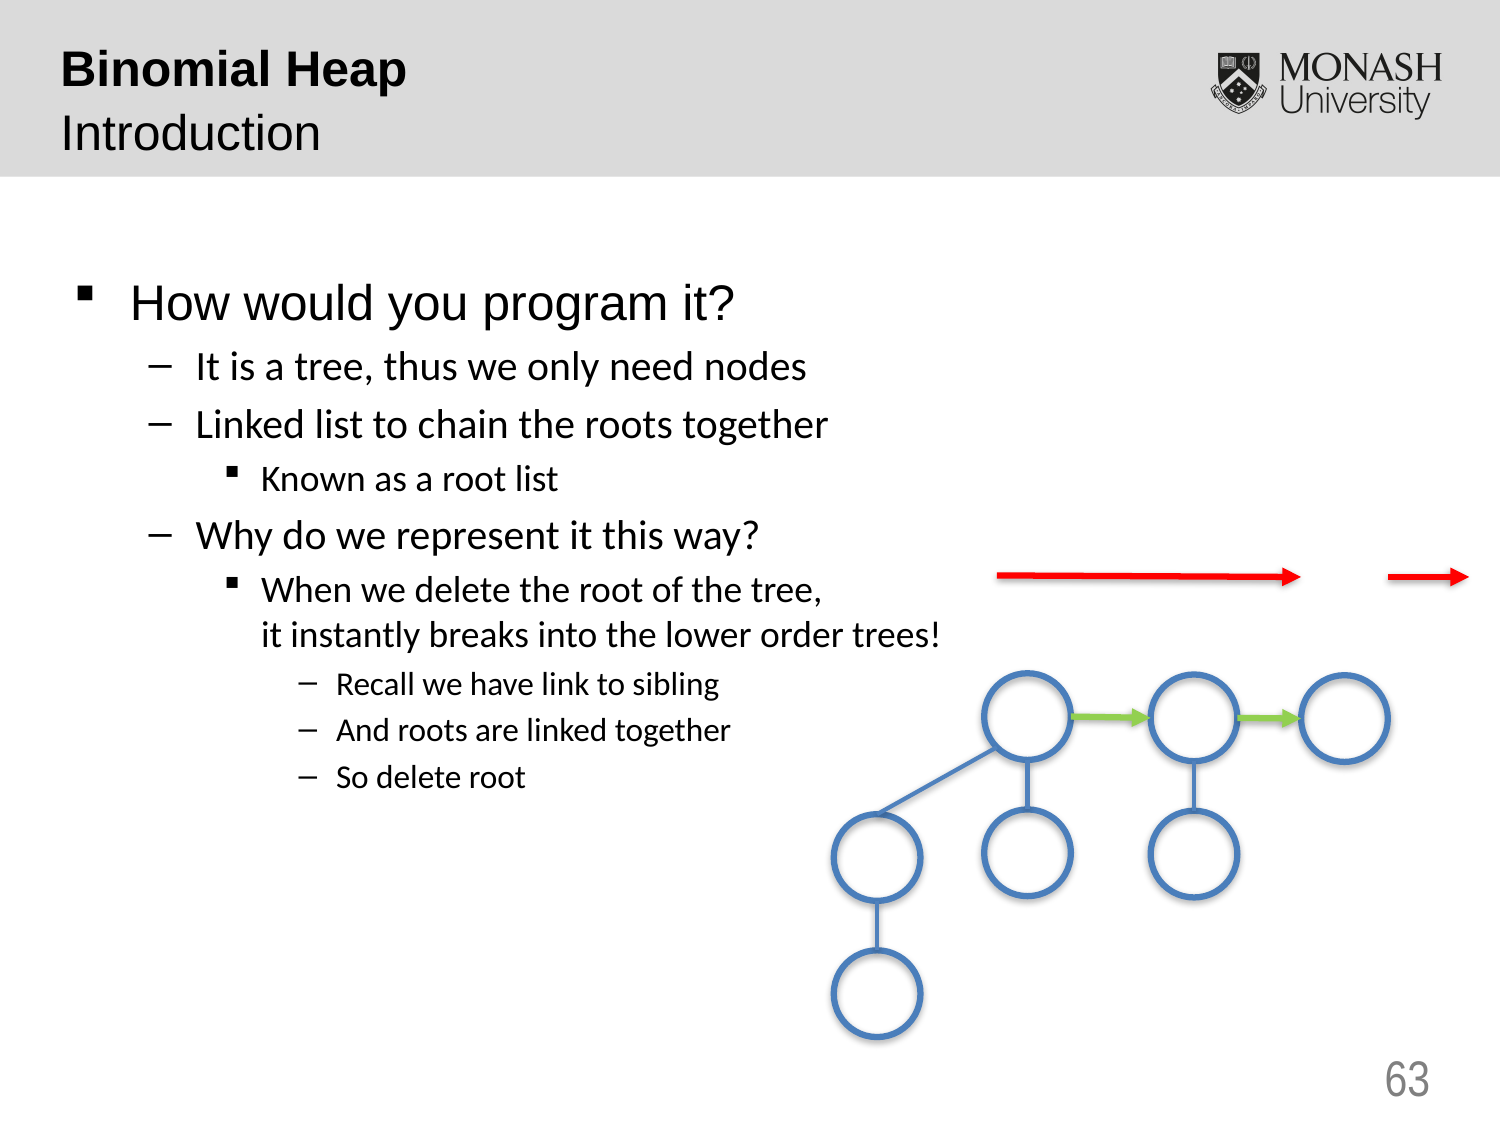

Binomial Heap
Introduction
How would you program it?
It is a tree, thus we only need nodes
Linked list to chain the roots together
Known as a root list
Why do we represent it this way?
When we delete the root of the tree,
it instantly breaks into the lower order trees!
Recall we have link to sibling
And roots are linked together
So delete root